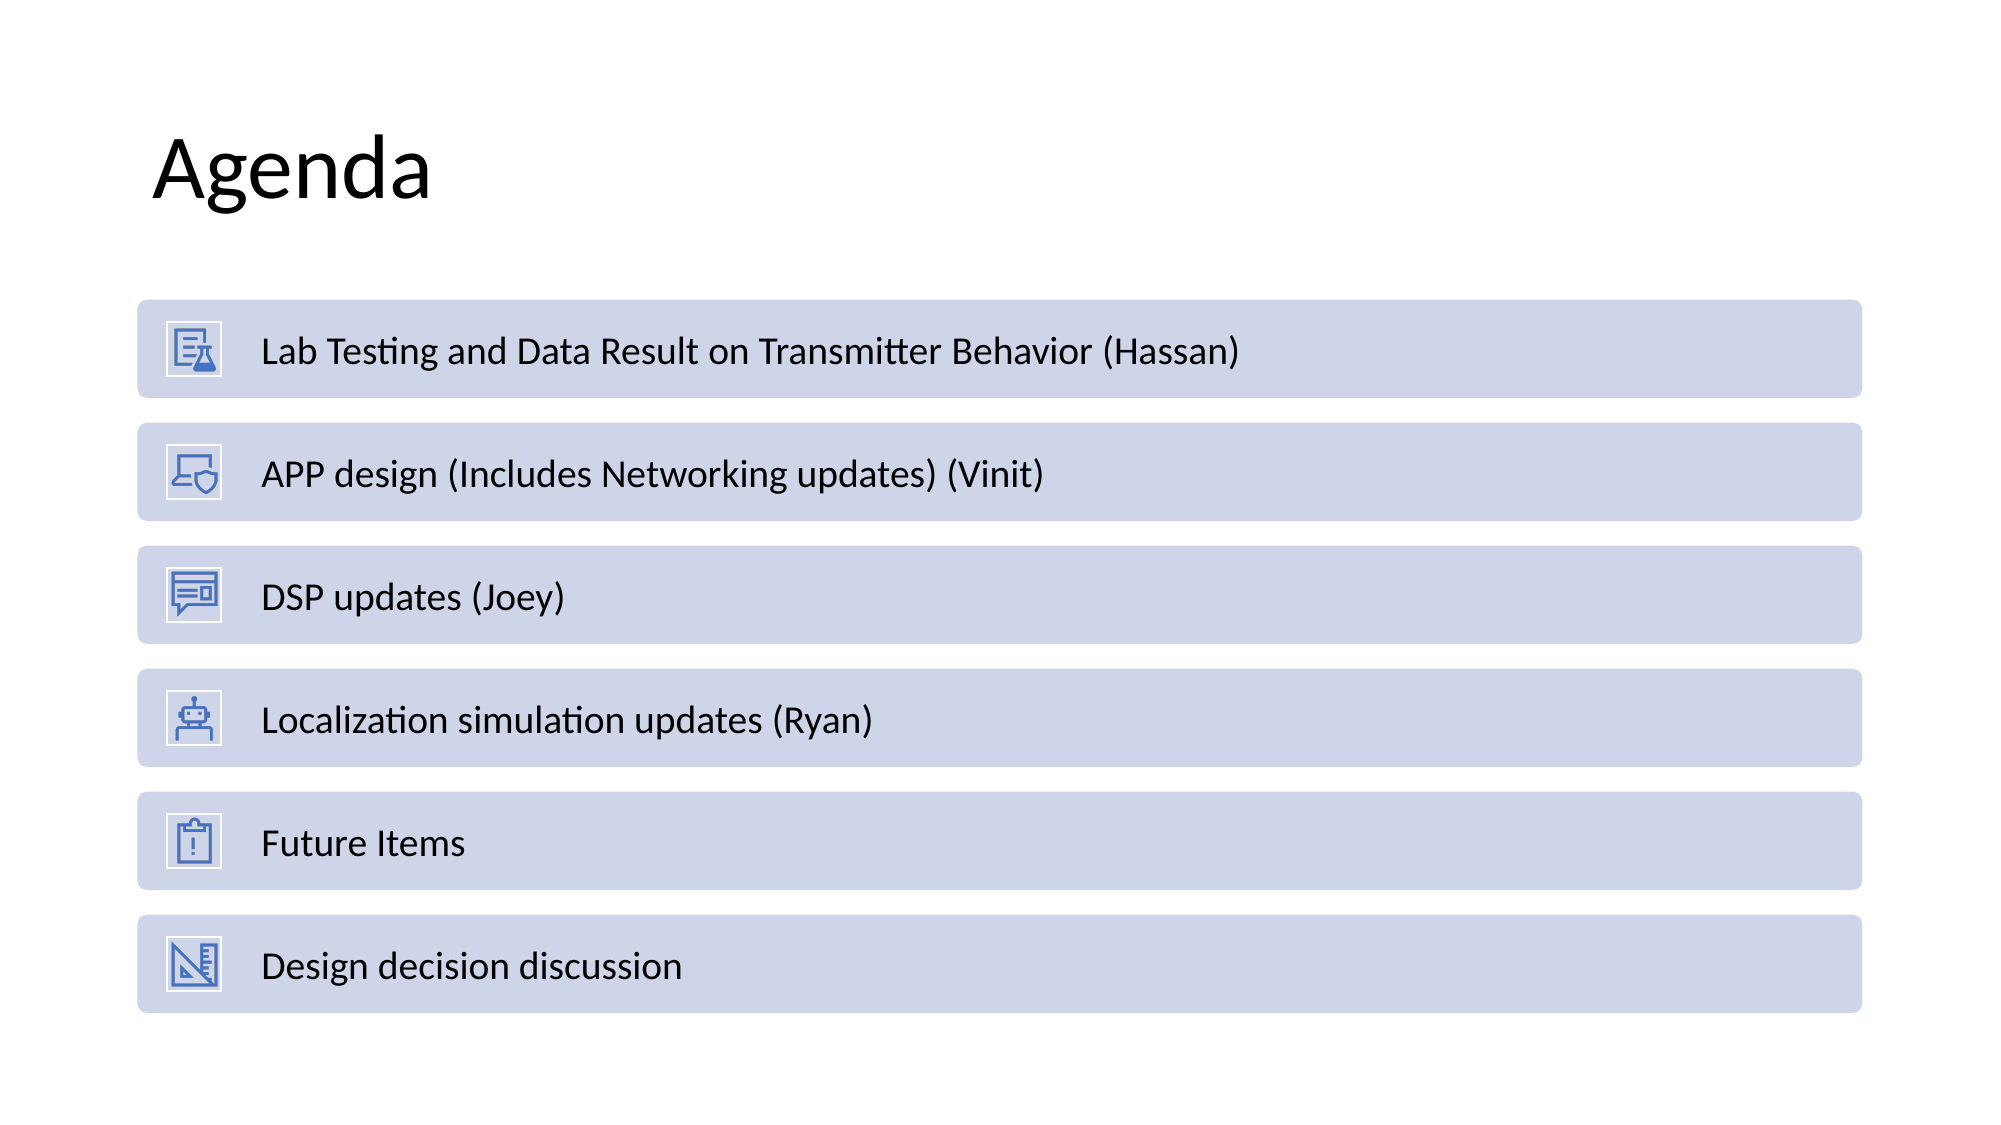

# Agenda
Lab Testing and Data Result on Transmitter Behavior (Hassan)
APP design (Includes Networking updates) (Vinit)
DSP updates (Joey)
Localization simulation updates (Ryan)
Future Items
Design decision discussion